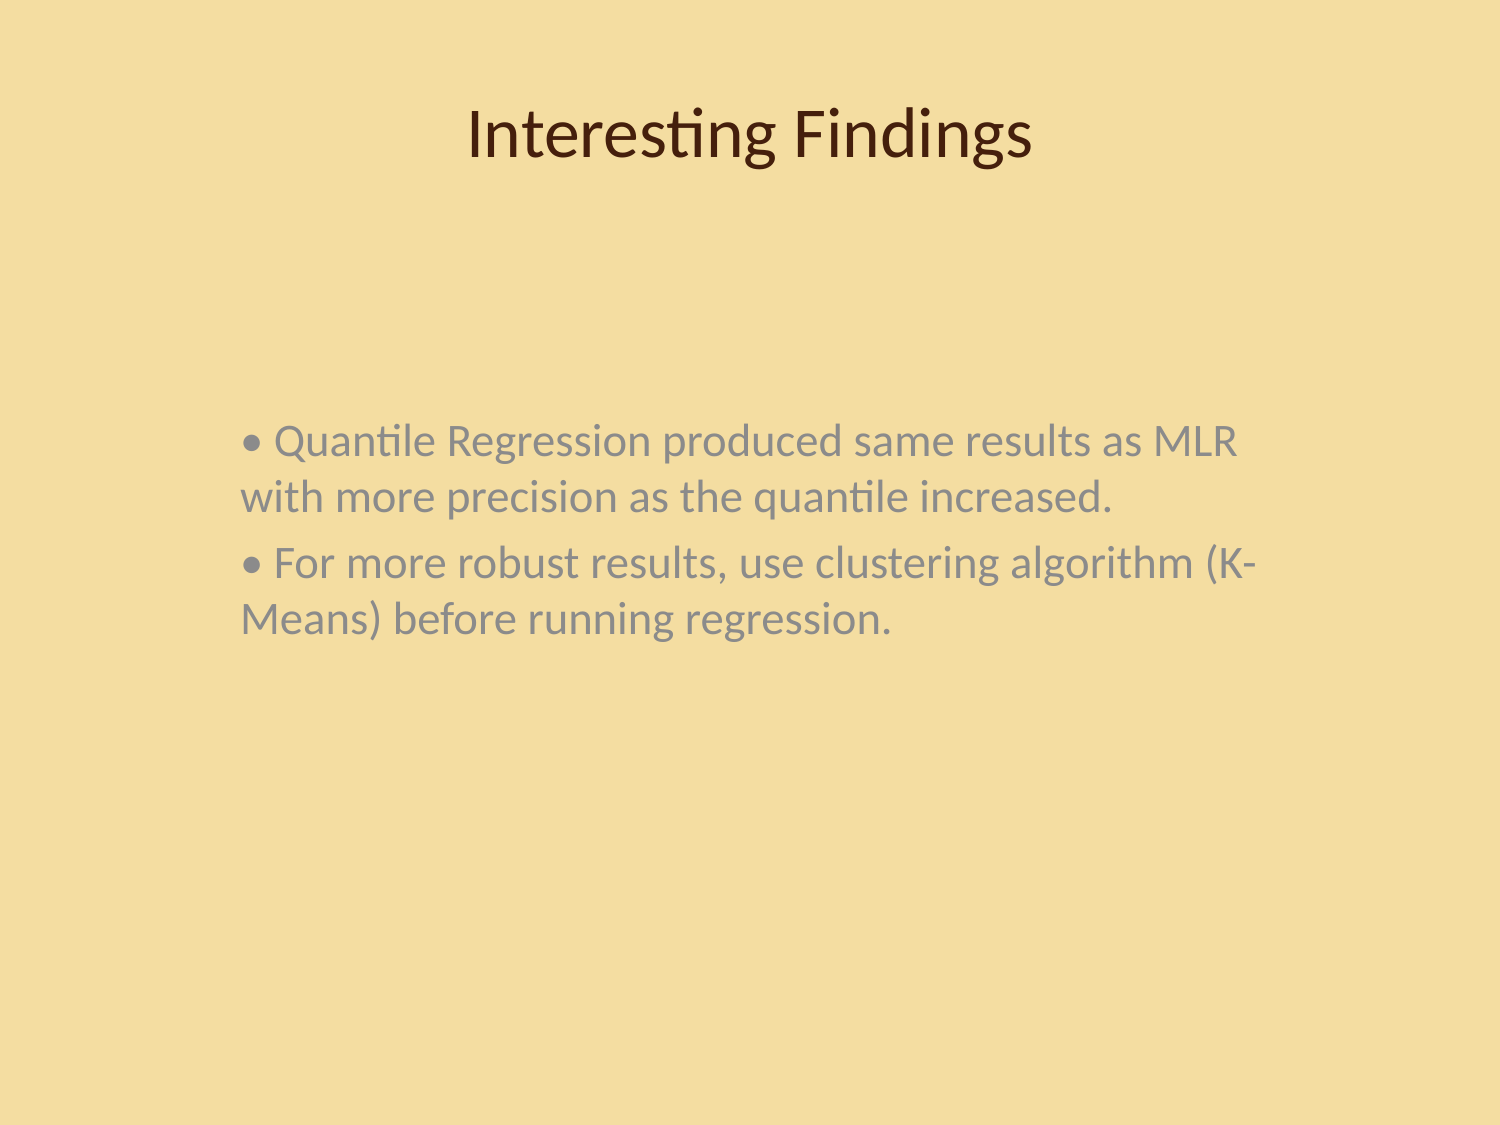

# Interesting Findings
• Quantile Regression produced same results as MLR with more precision as the quantile increased.
• For more robust results, use clustering algorithm (K-Means) before running regression.